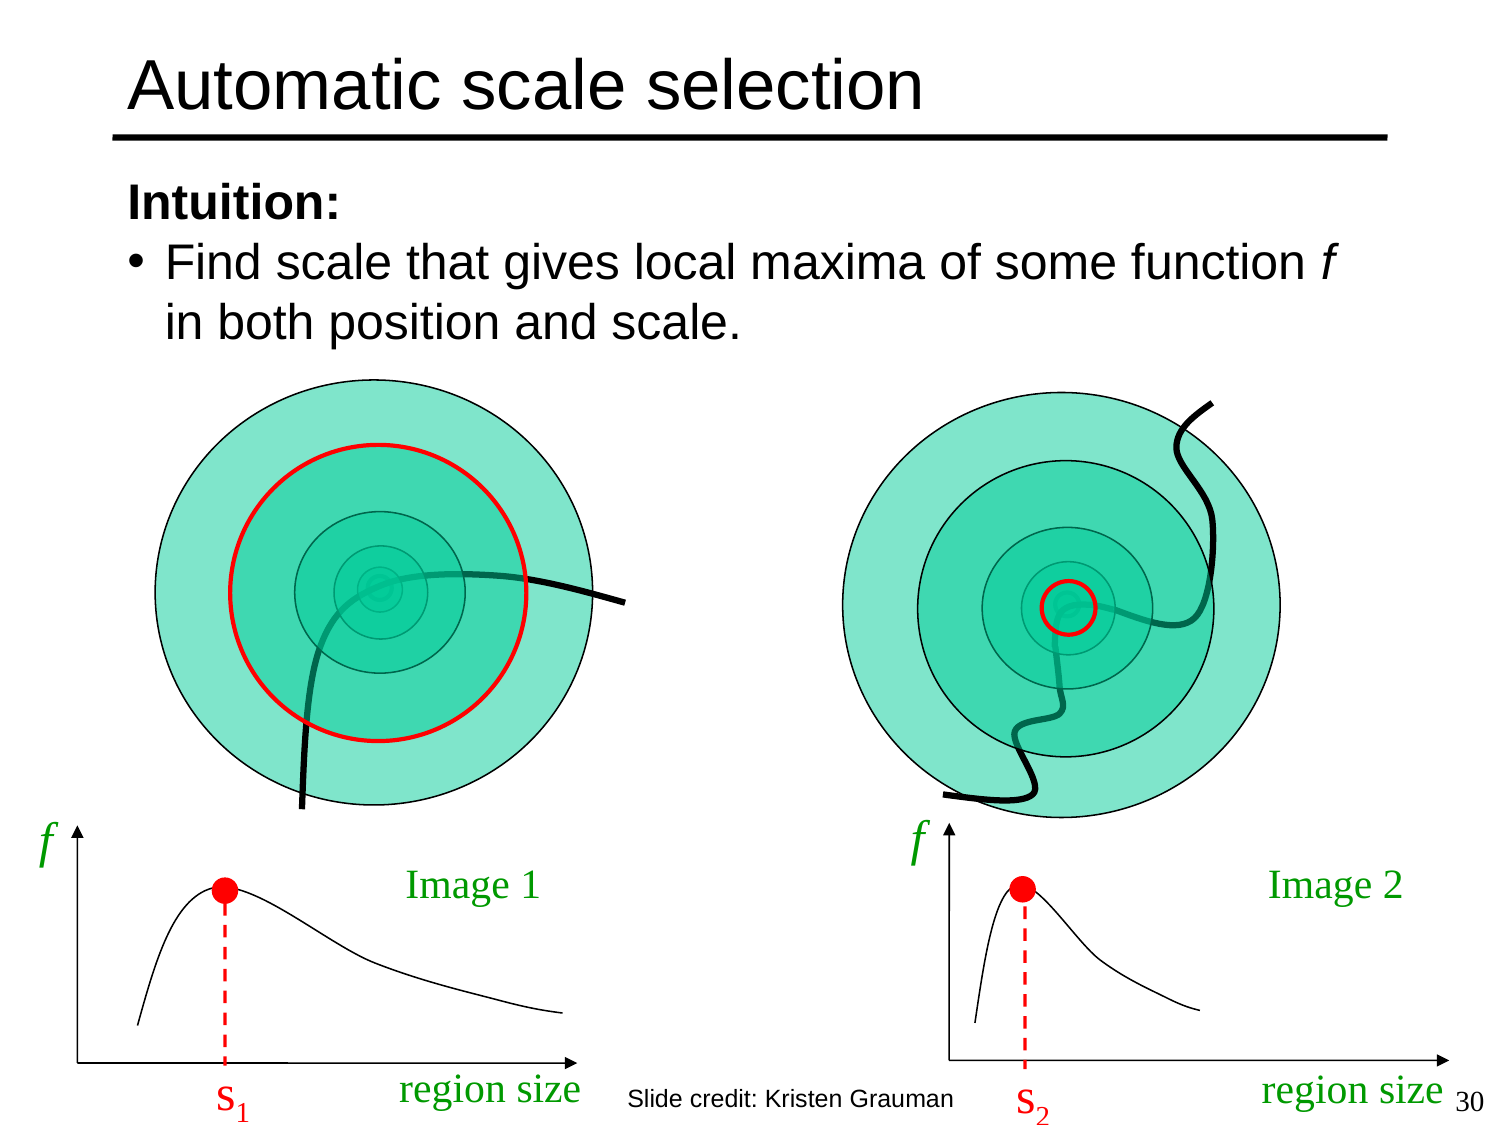

# Automatic scale selection
Intuition:
Find scale that gives local maxima of some function f in both position and scale.

f

Image 2

region size

f

Image 1

region size

s2

s1
Slide credit: Kristen Grauman
30